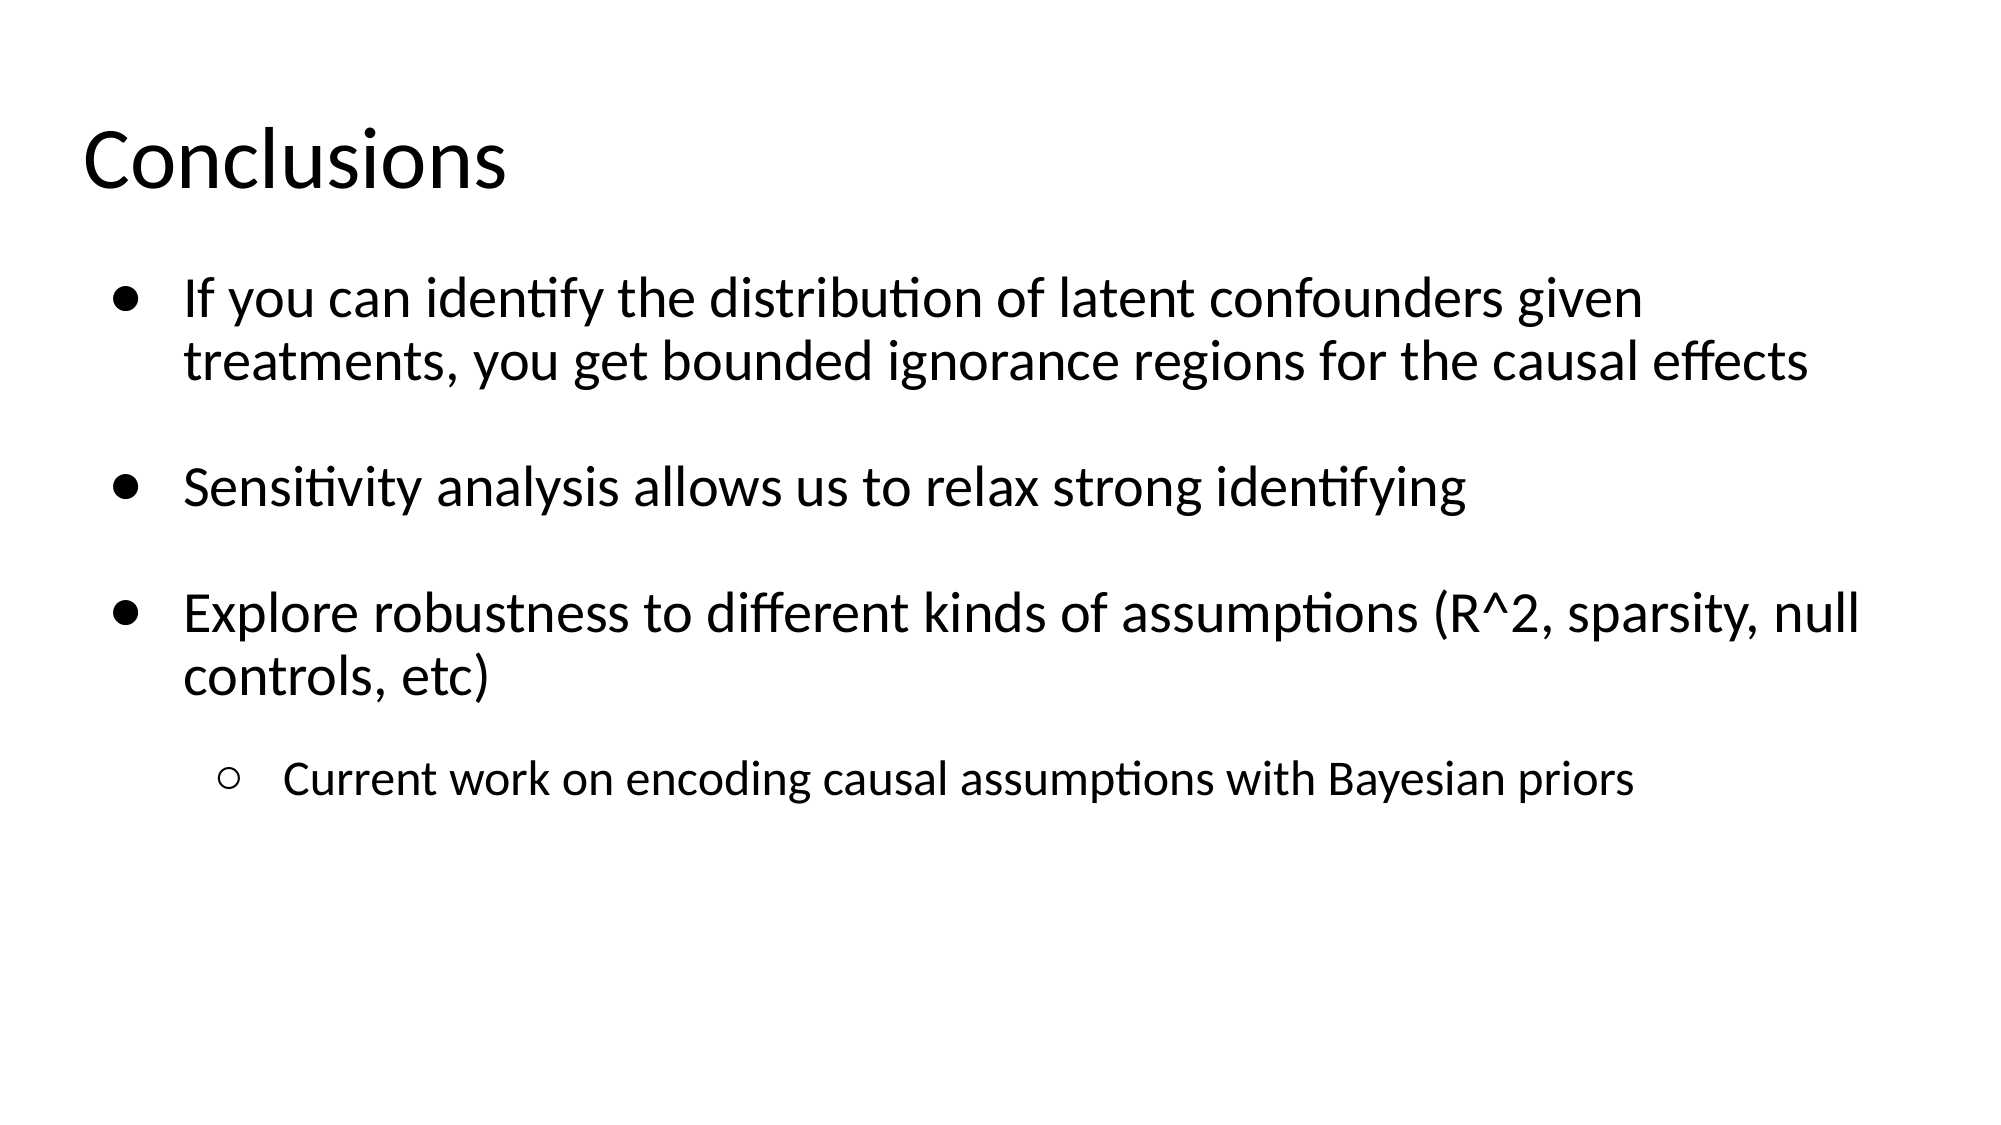

# Conclusions
If you can identify the distribution of latent confounders given treatments, you get bounded ignorance regions for the causal effects

Sensitivity analysis allows us to relax strong identifying

Explore robustness to different kinds of assumptions (R^2, sparsity, null controls, etc)
Current work on encoding causal assumptions with Bayesian priors